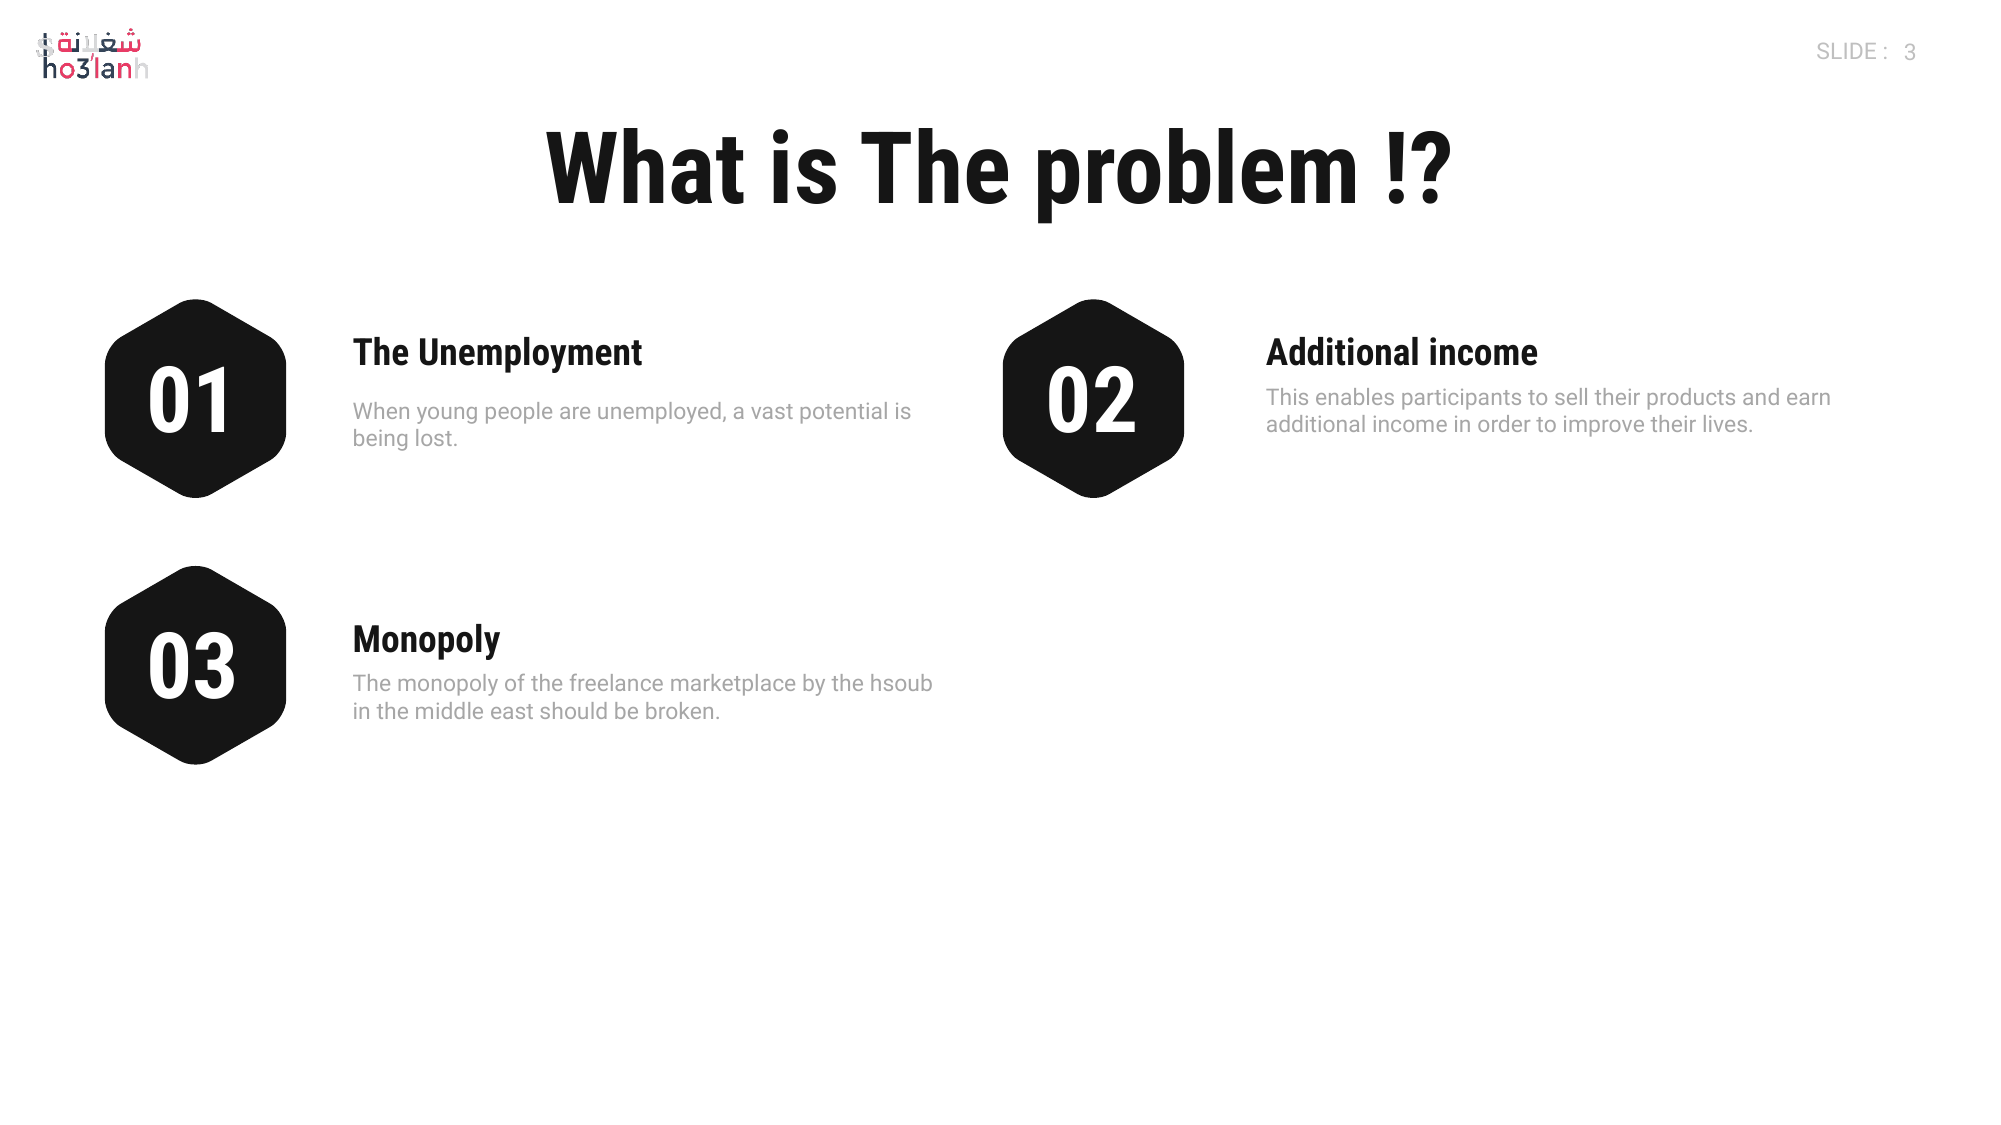

What is The problem !?

The Unemployment
Additional income
01
02

When young people are unemployed, a vast potential is being lost.
This enables participants to sell their products and earn additional income in order to improve their lives.

03
0
Monopoly
The monopoly of the freelance marketplace by the hsoub in the middle east should be broken.